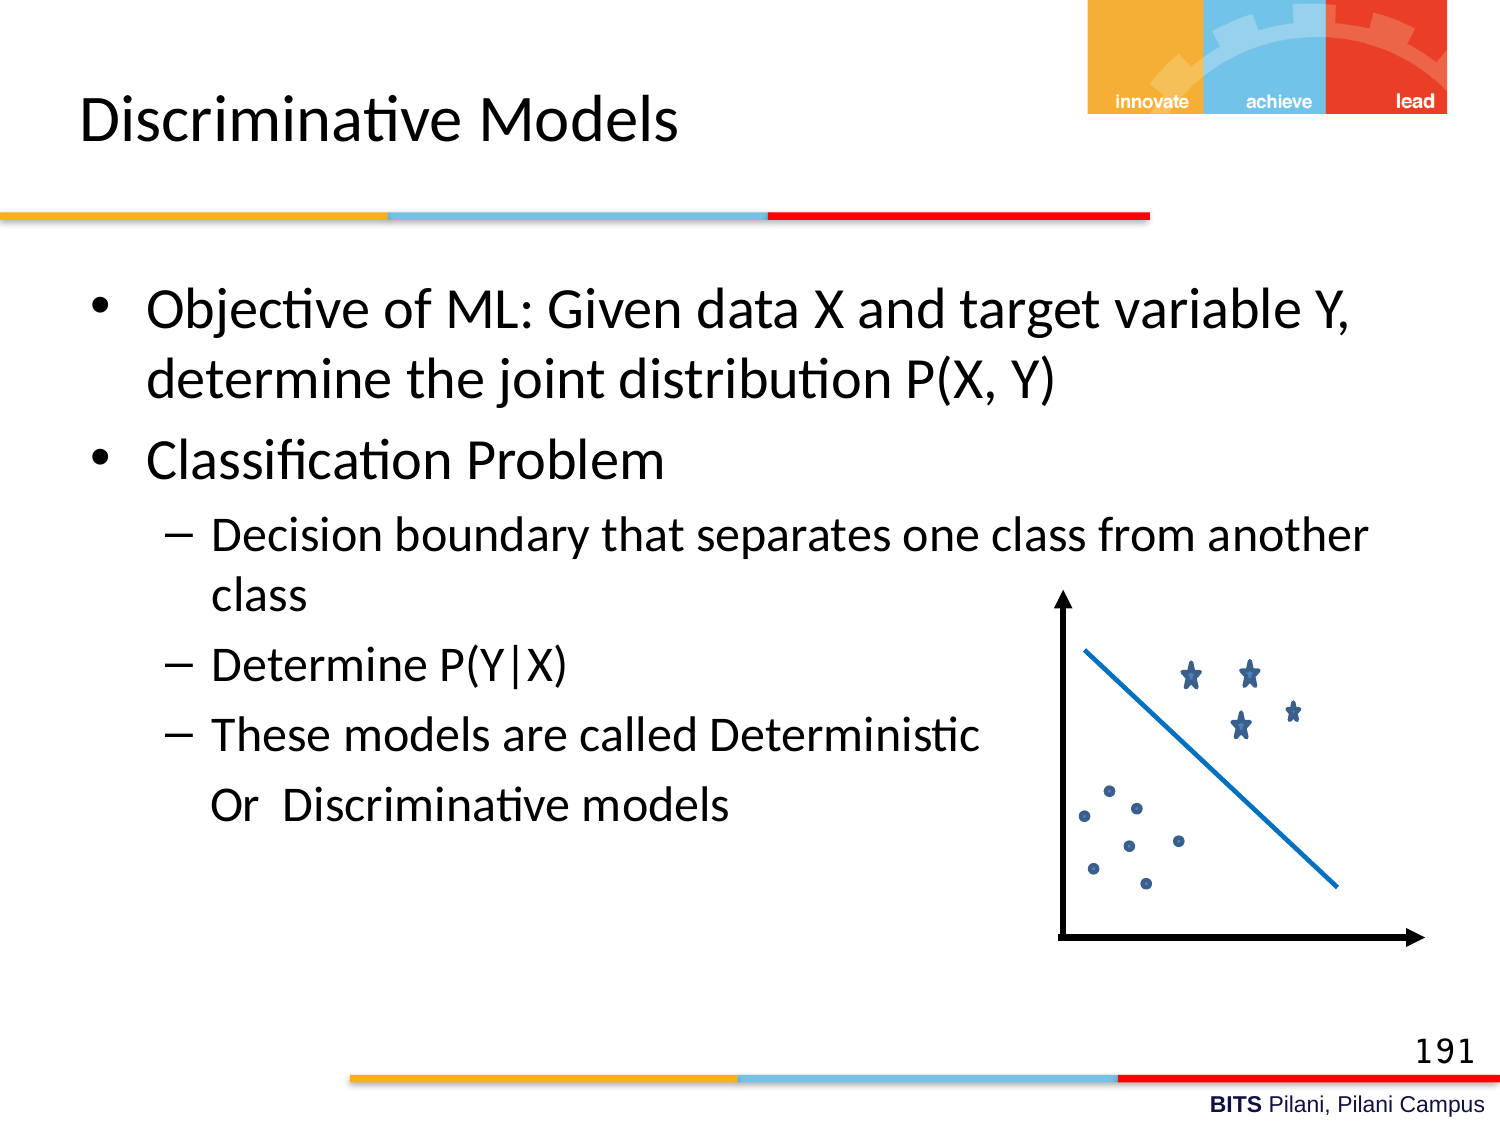

# Discriminative Models
Objective of ML: Given data X and target variable Y, determine the joint distribution P(X, Y)
Classification Problem
Decision boundary that separates one class from another class
Determine P(Y|X)
These models are called Deterministic
    Or  Discriminative models

191